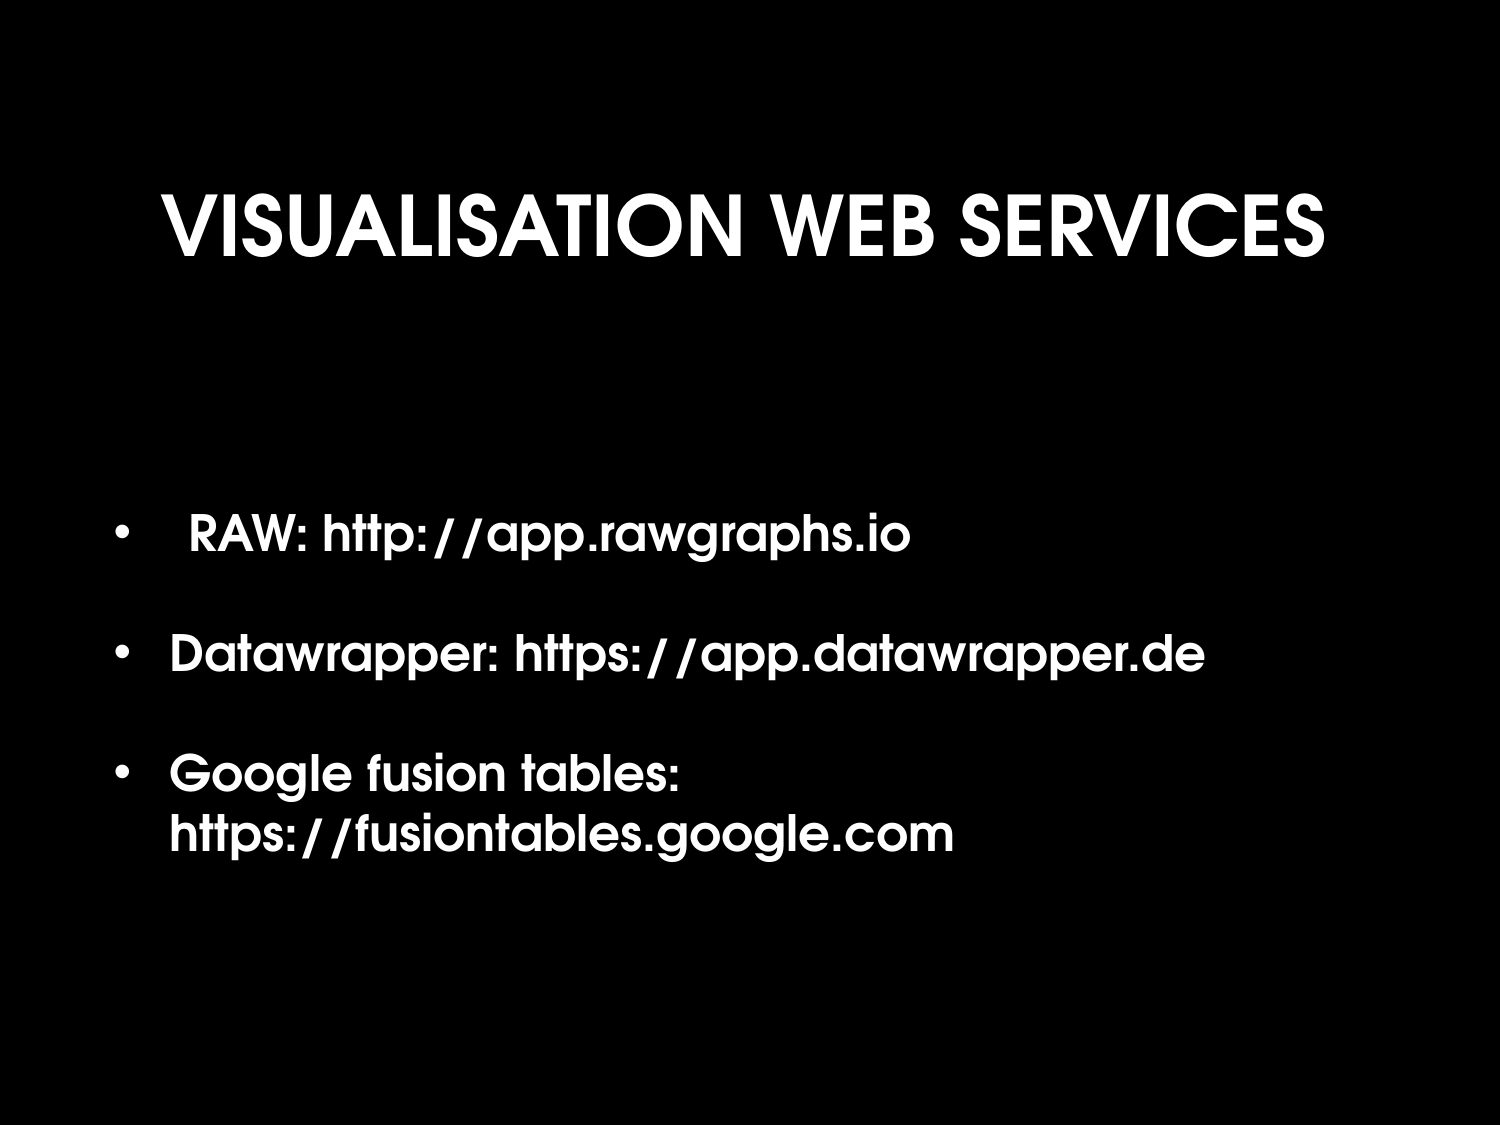

# visualisation web services
RAW: http://app.rawgraphs.io

Datawrapper: https://app.datawrapper.de

Google fusion tables: https://fusiontables.google.com